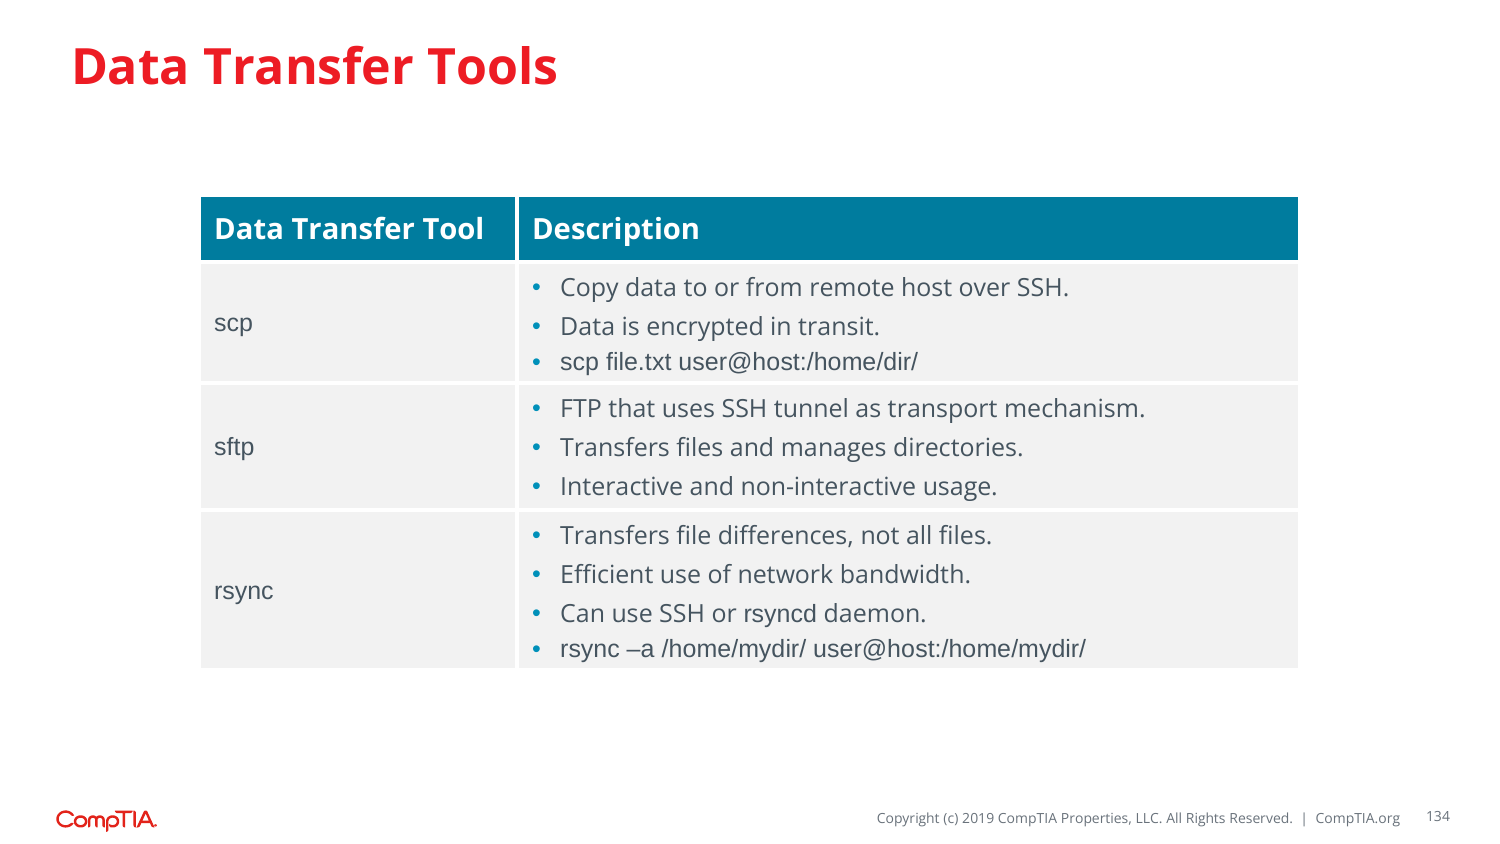

# Data Transfer Tools
| Data Transfer Tool | Description |
| --- | --- |
| scp | Copy data to or from remote host over SSH. Data is encrypted in transit. scp file.txt user@host:/home/dir/ |
| sftp | FTP that uses SSH tunnel as transport mechanism. Transfers files and manages directories. Interactive and non-interactive usage. |
| rsync | Transfers file differences, not all files. Efficient use of network bandwidth. Can use SSH or rsyncd daemon. rsync –a /home/mydir/ user@host:/home/mydir/ |
134